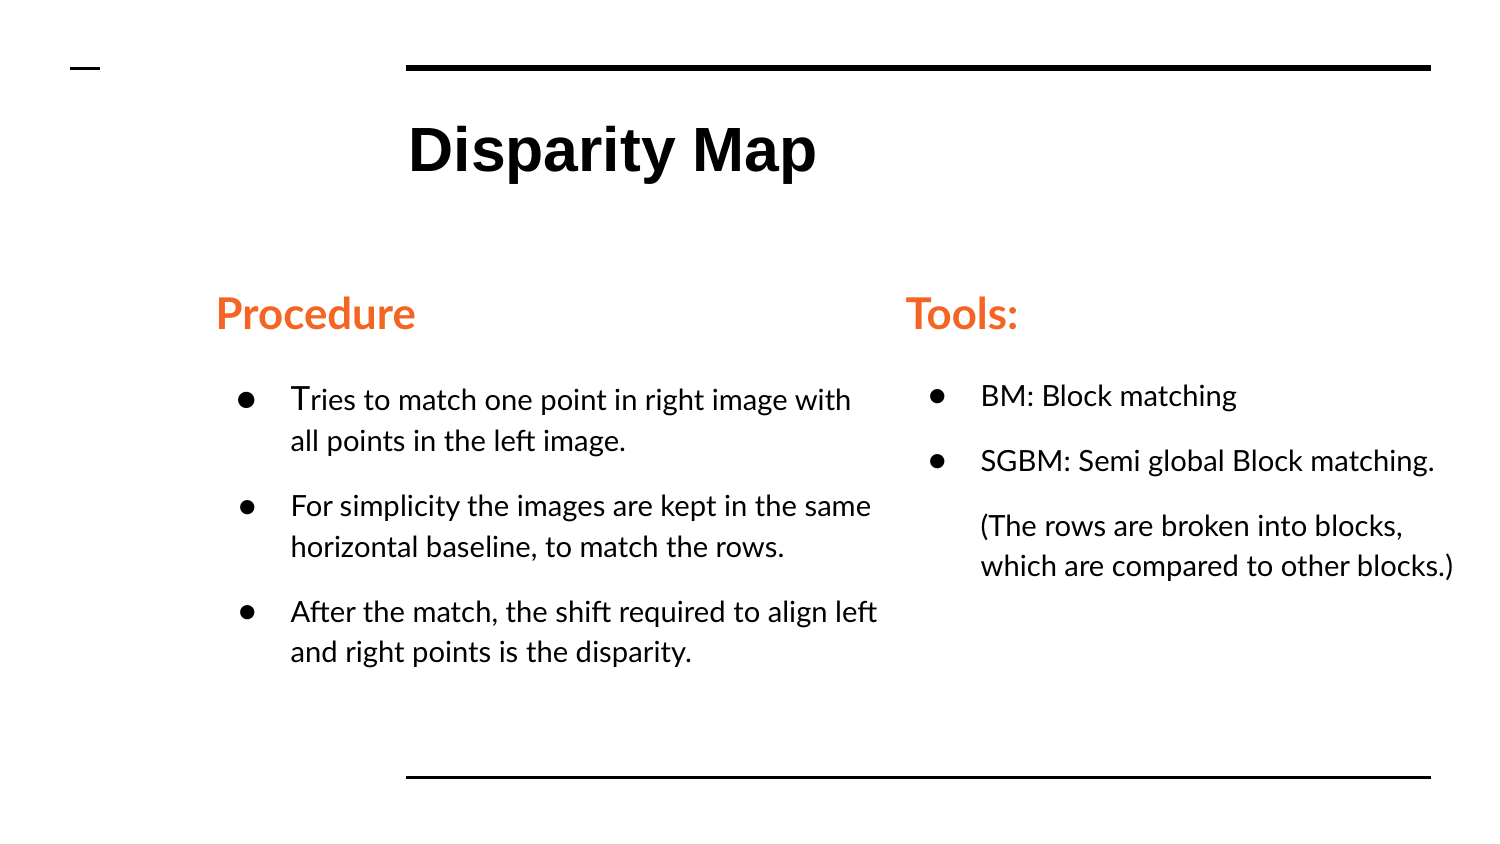

# Disparity Map
Procedure
Tries to match one point in right image with all points in the left image.
For simplicity the images are kept in the same horizontal baseline, to match the rows.
After the match, the shift required to align left and right points is the disparity.
Tools:
BM: Block matching
SGBM: Semi global Block matching.
(The rows are broken into blocks, which are compared to other blocks.)